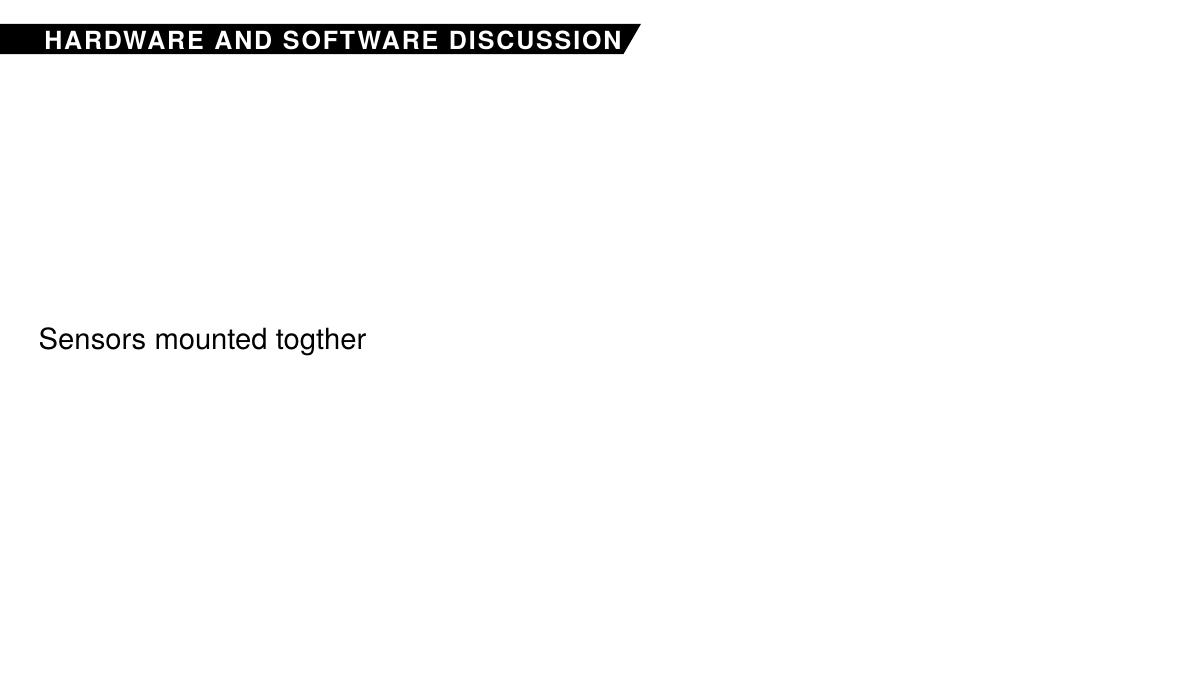

HARDWARE AND SOFTWARE DISCUSSION
Sensors mounted togther